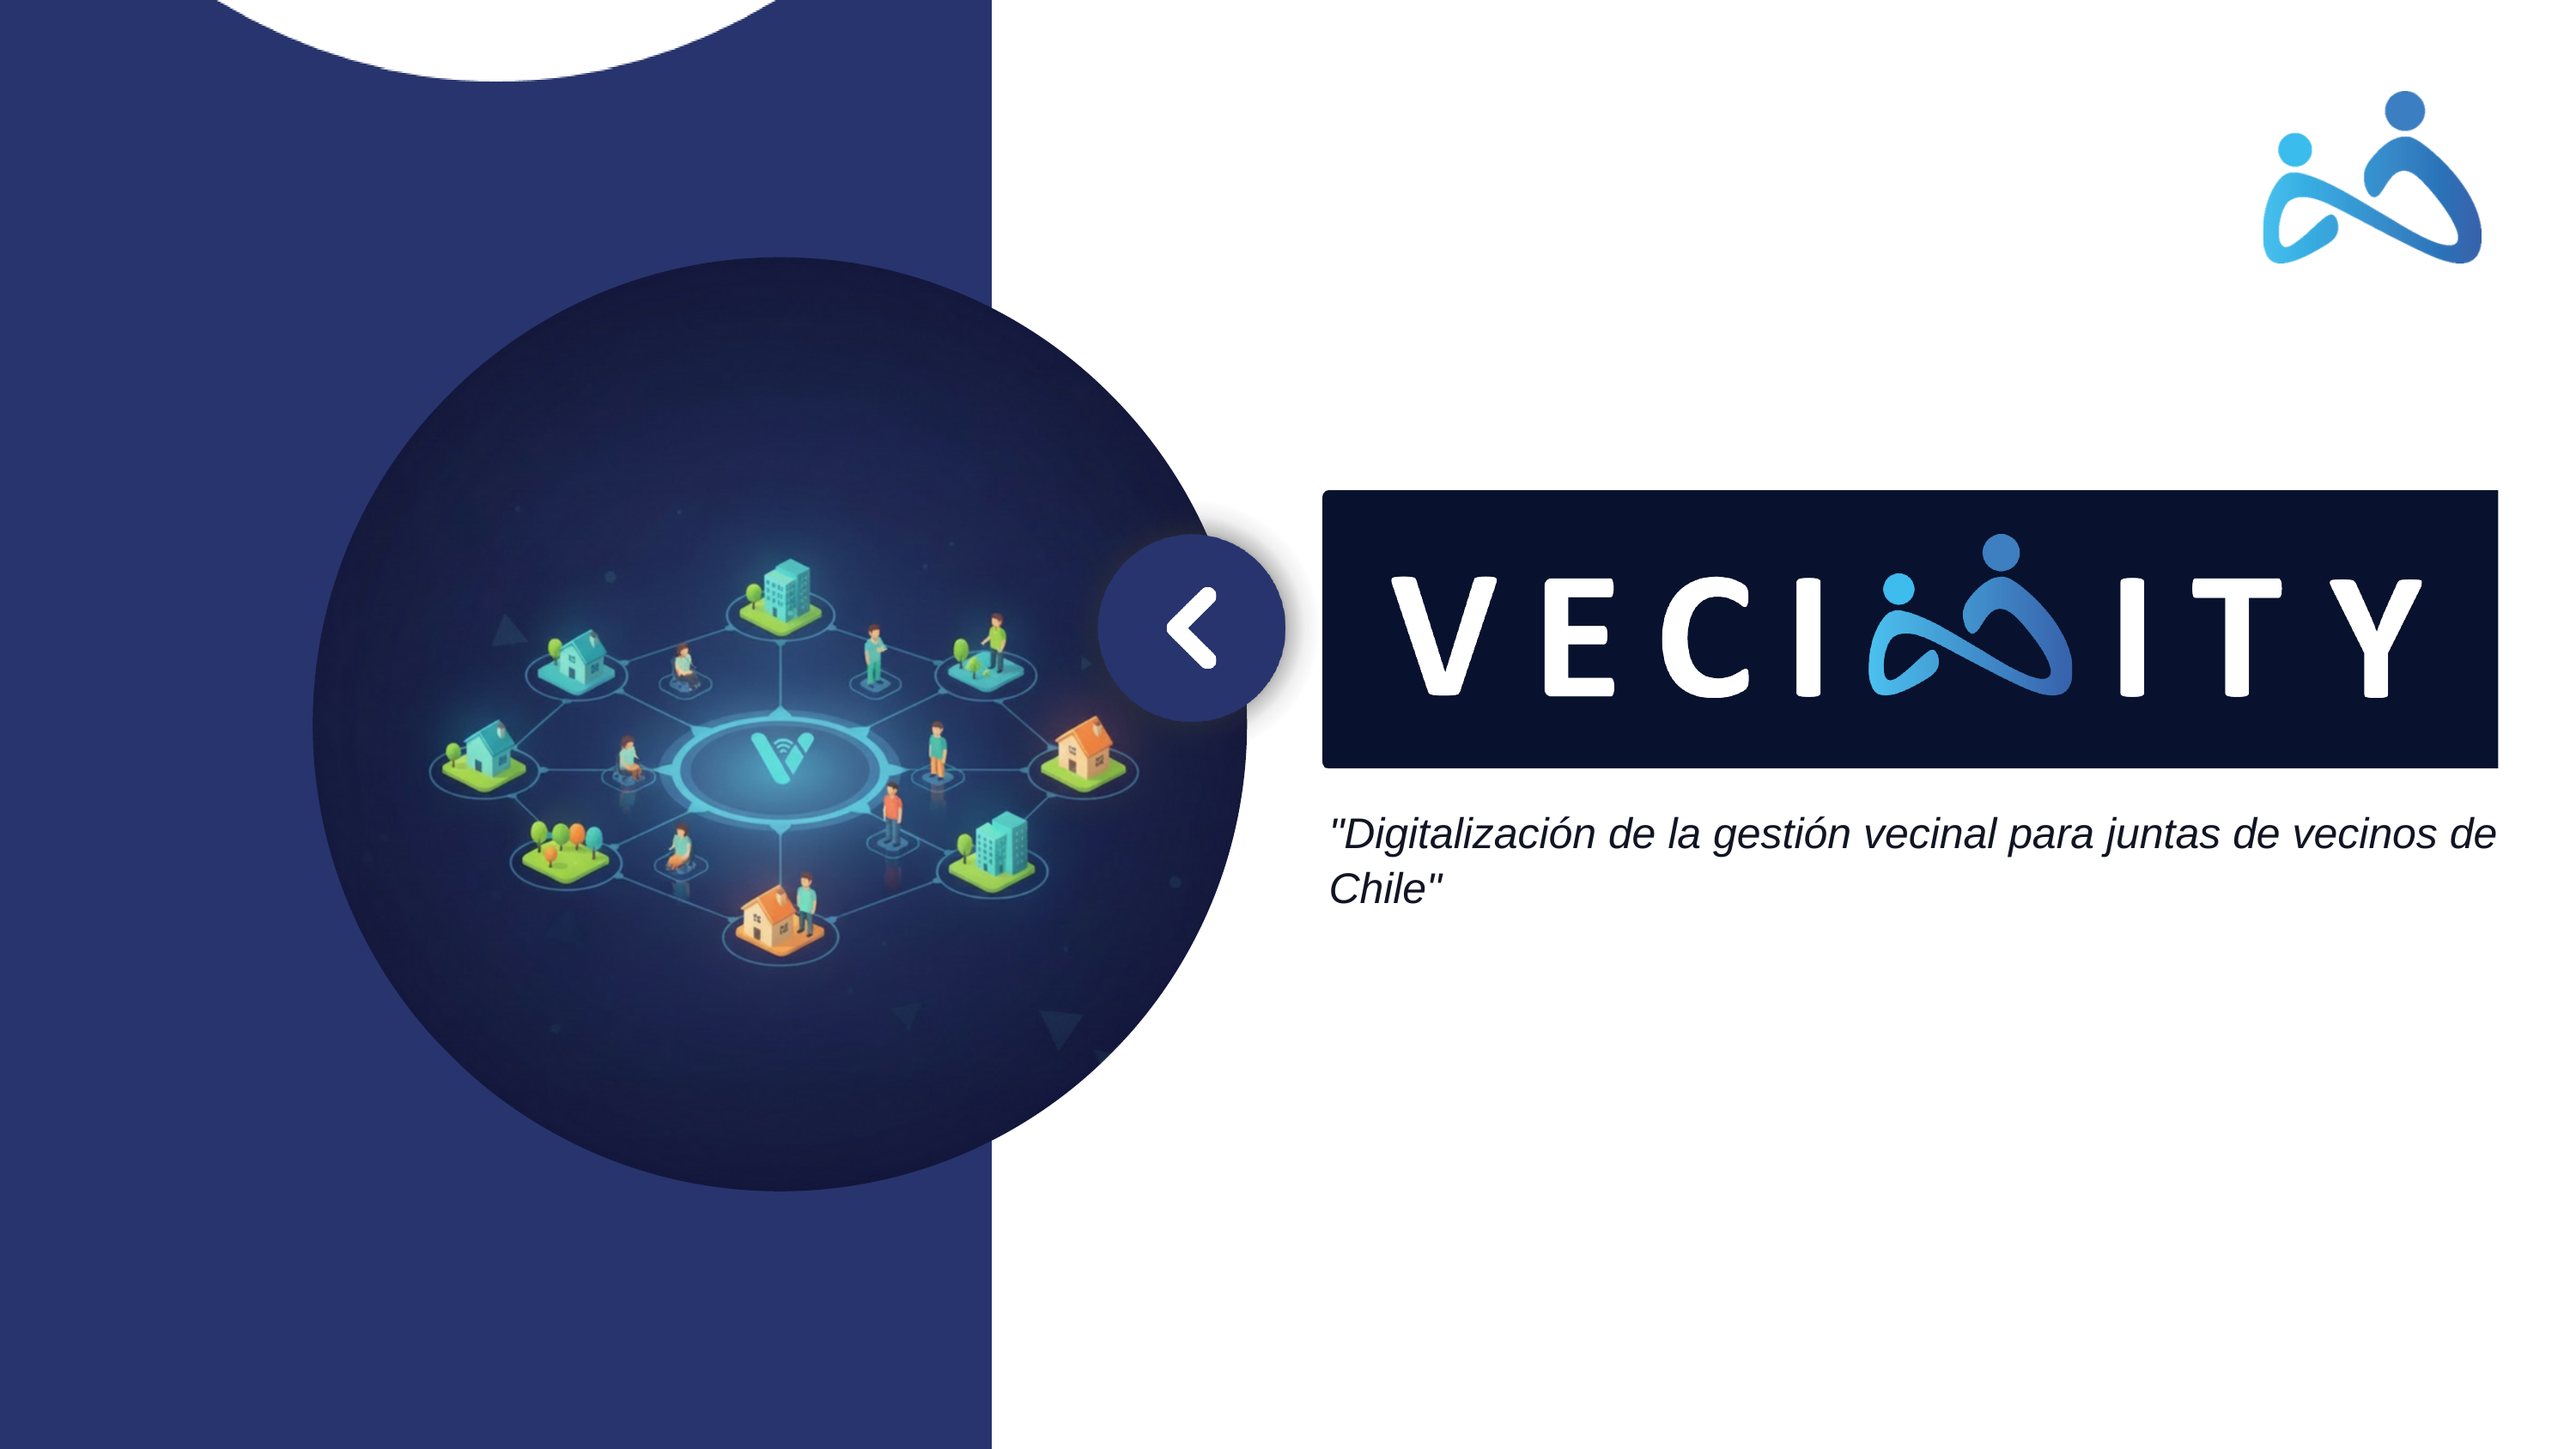

"Digitalización de la gestión vecinal para juntas de vecinos de Chile"